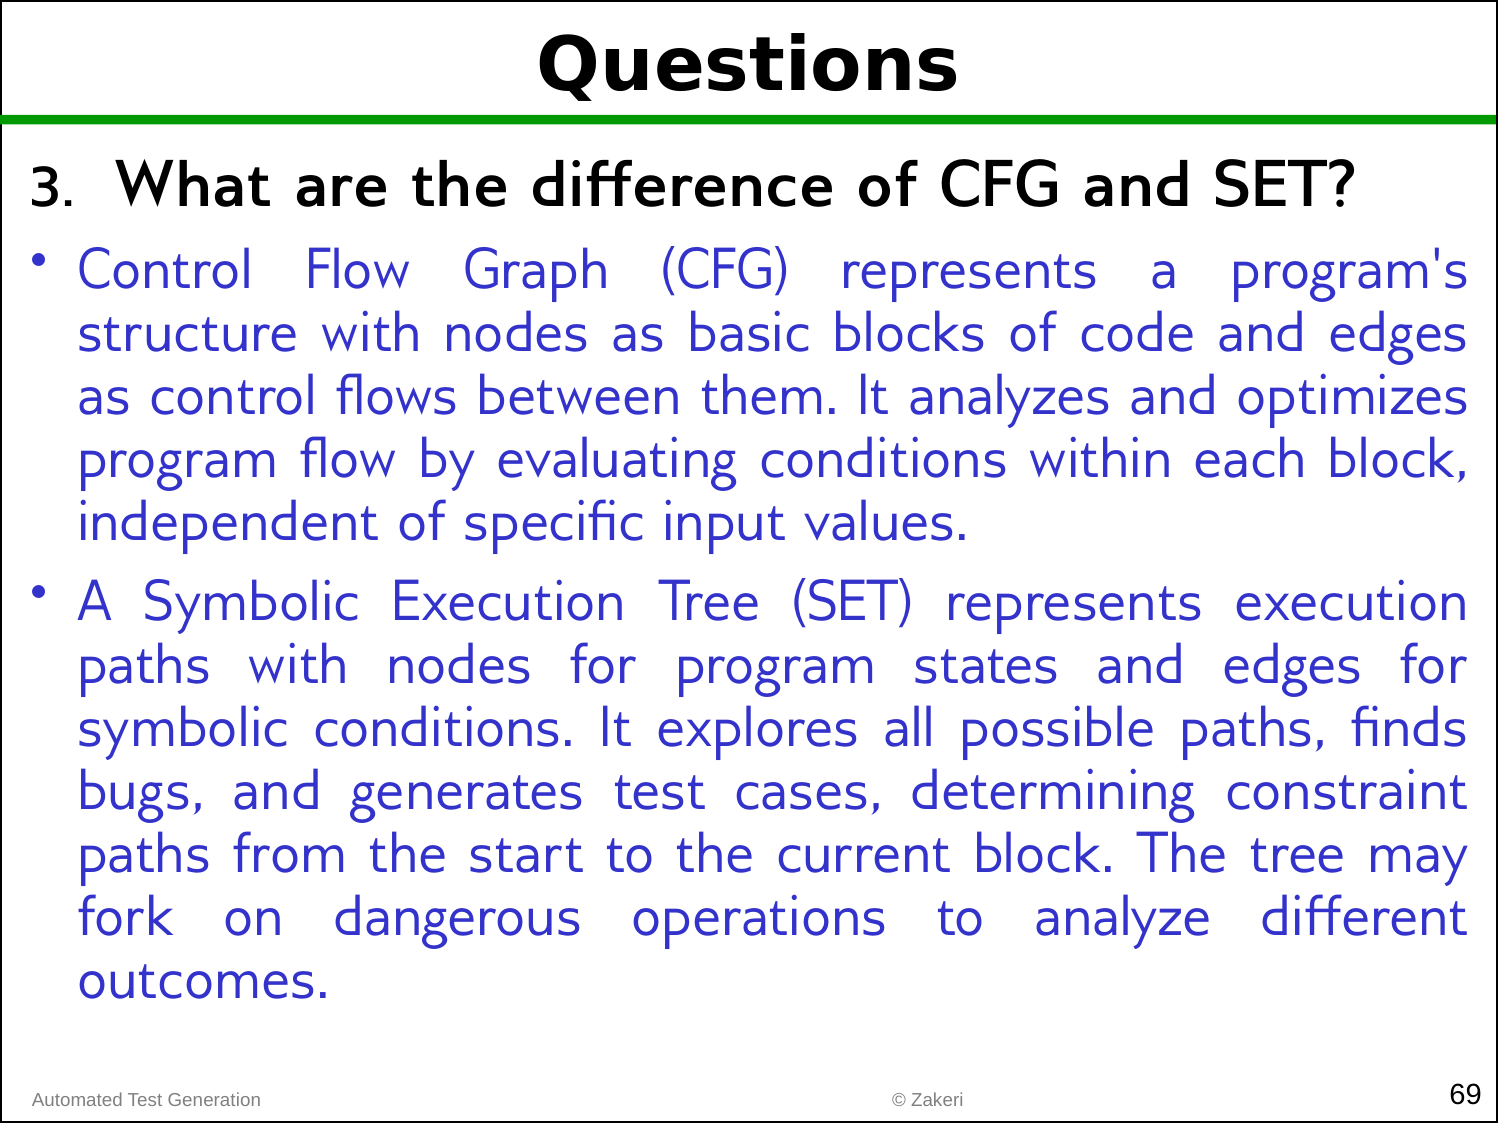

# Questions
What are the difference of CFG and SET?
Control Flow Graph (CFG) represents a program's structure with nodes as basic blocks of code and edges as control flows between them. It analyzes and optimizes program flow by evaluating conditions within each block, independent of specific input values.
A Symbolic Execution Tree (SET) represents execution paths with nodes for program states and edges for symbolic conditions. It explores all possible paths, finds bugs, and generates test cases, determining constraint paths from the start to the current block. The tree may fork on dangerous operations to analyze different outcomes.
69
© Zakeri
Automated Test Generation